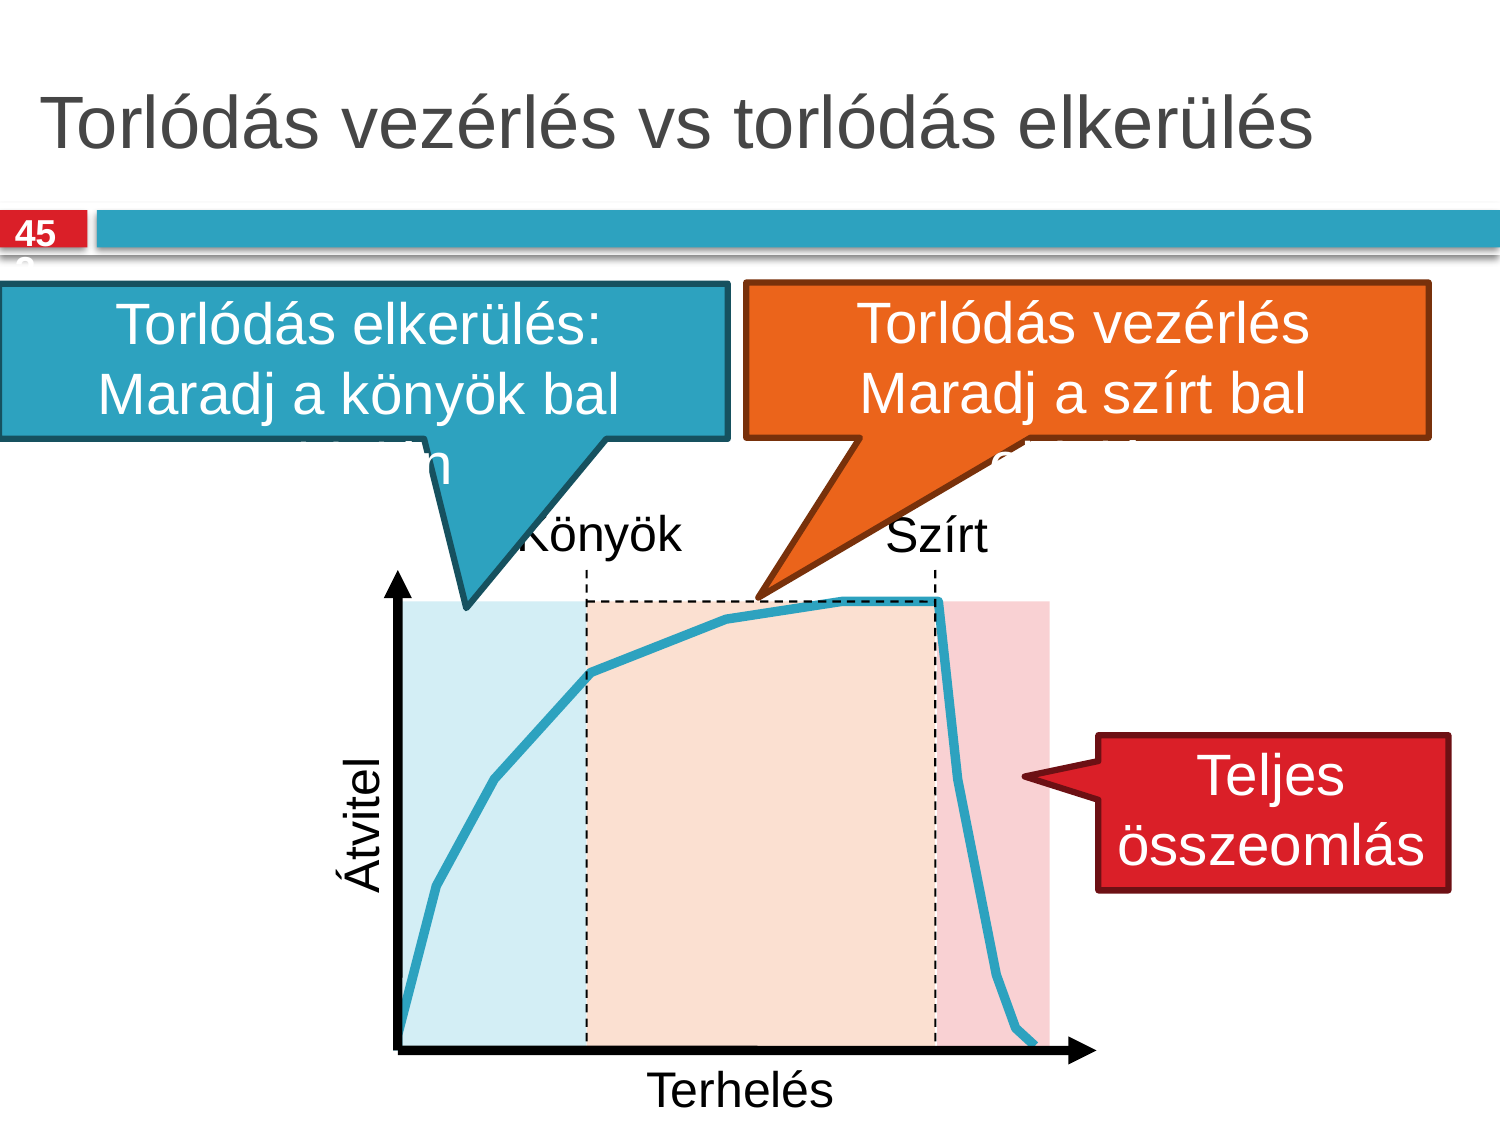

# Torlódás vezérlés vs torlódás elkerülés
452
Torlódás vezérlés
Maradj a szírt bal oldalán

Torlódás elkerülés:
Maradj a könyök bal oldalán

Könyök
Szírt

Teljes összeomlás

Átvitel

Terhelés